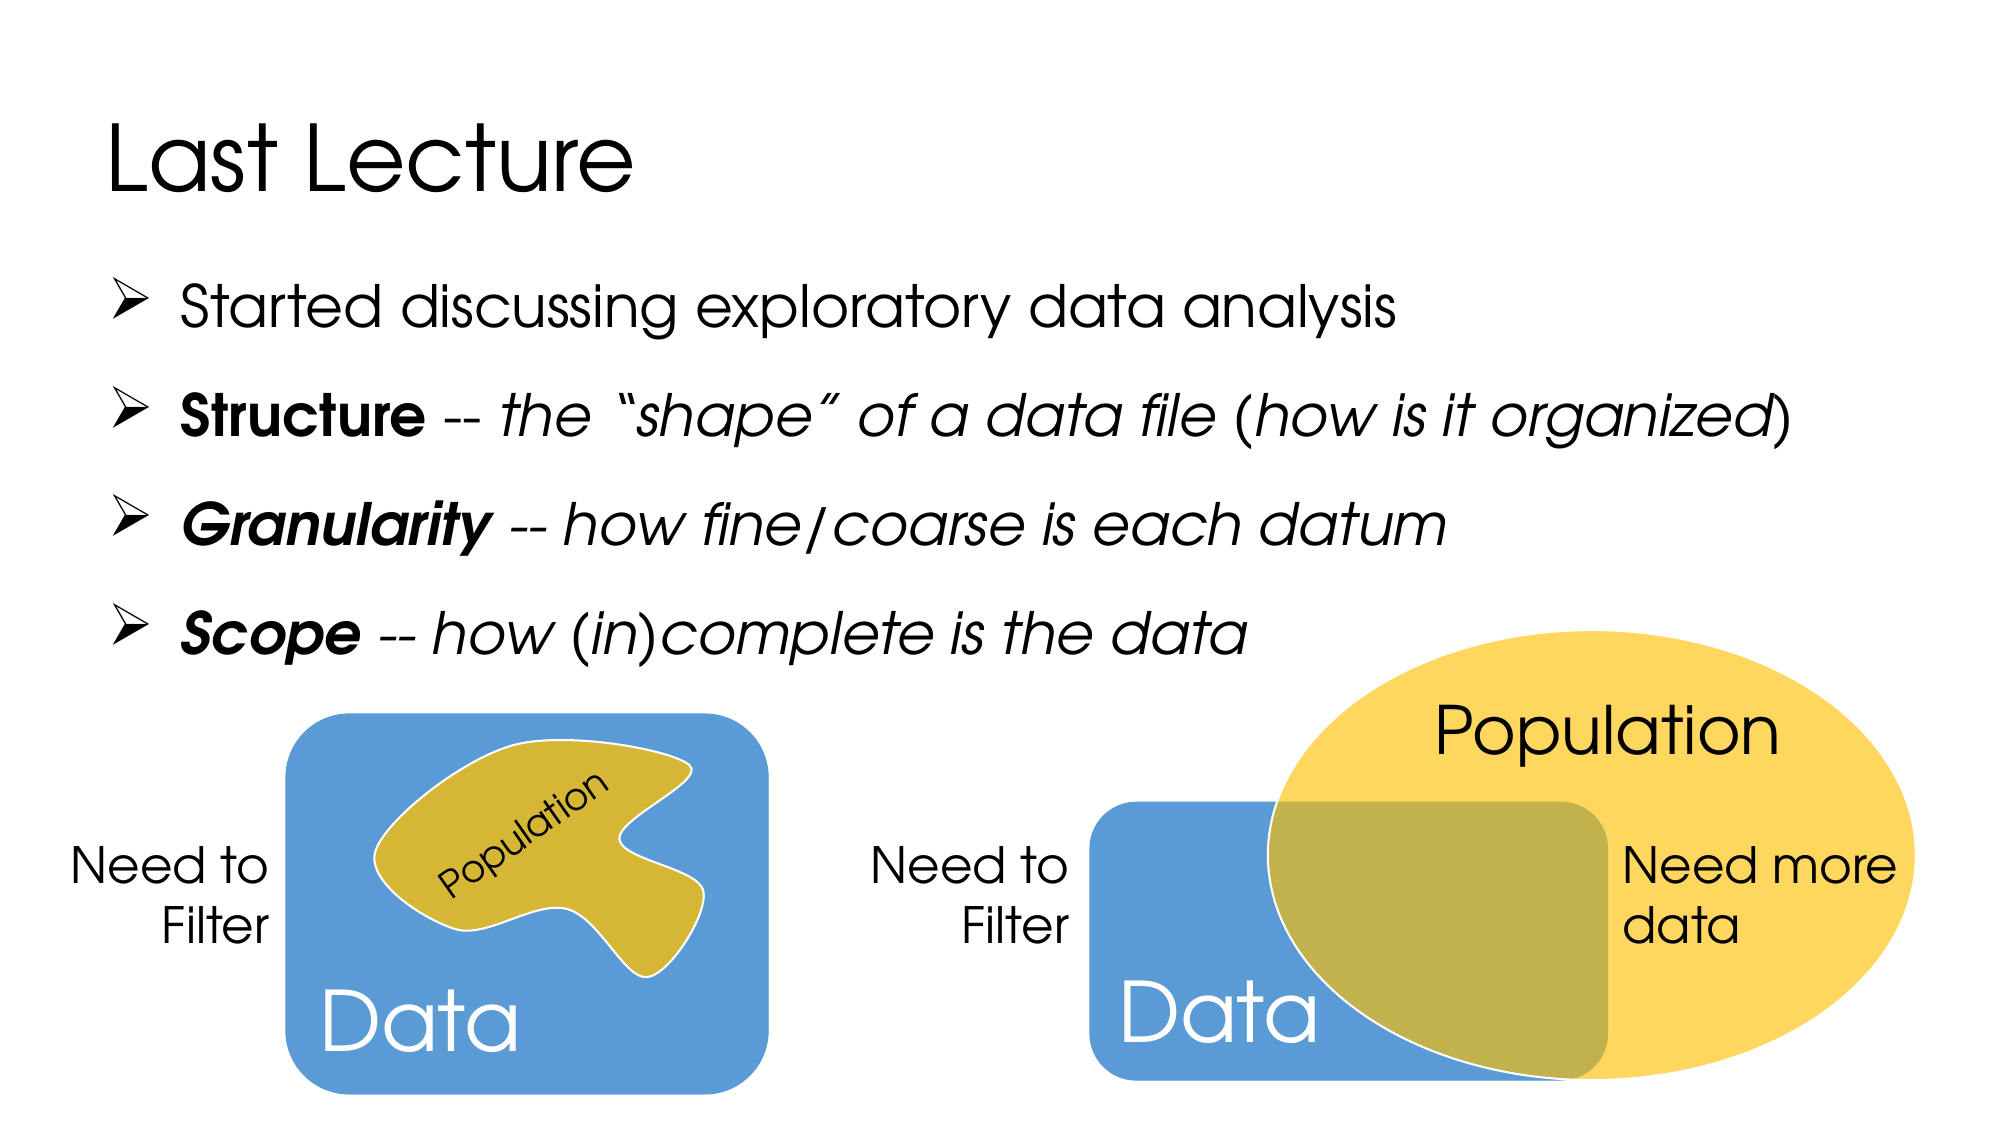

# Last Lecture
Started discussing exploratory data analysis
Structure -- the “shape” of a data file (how is it organized)
Granularity -- how fine/coarse is each datum
Scope -- how (in)complete is the data

Population
Data
Need to
Filter
Need more
data
Data

Population
Need to
Filter